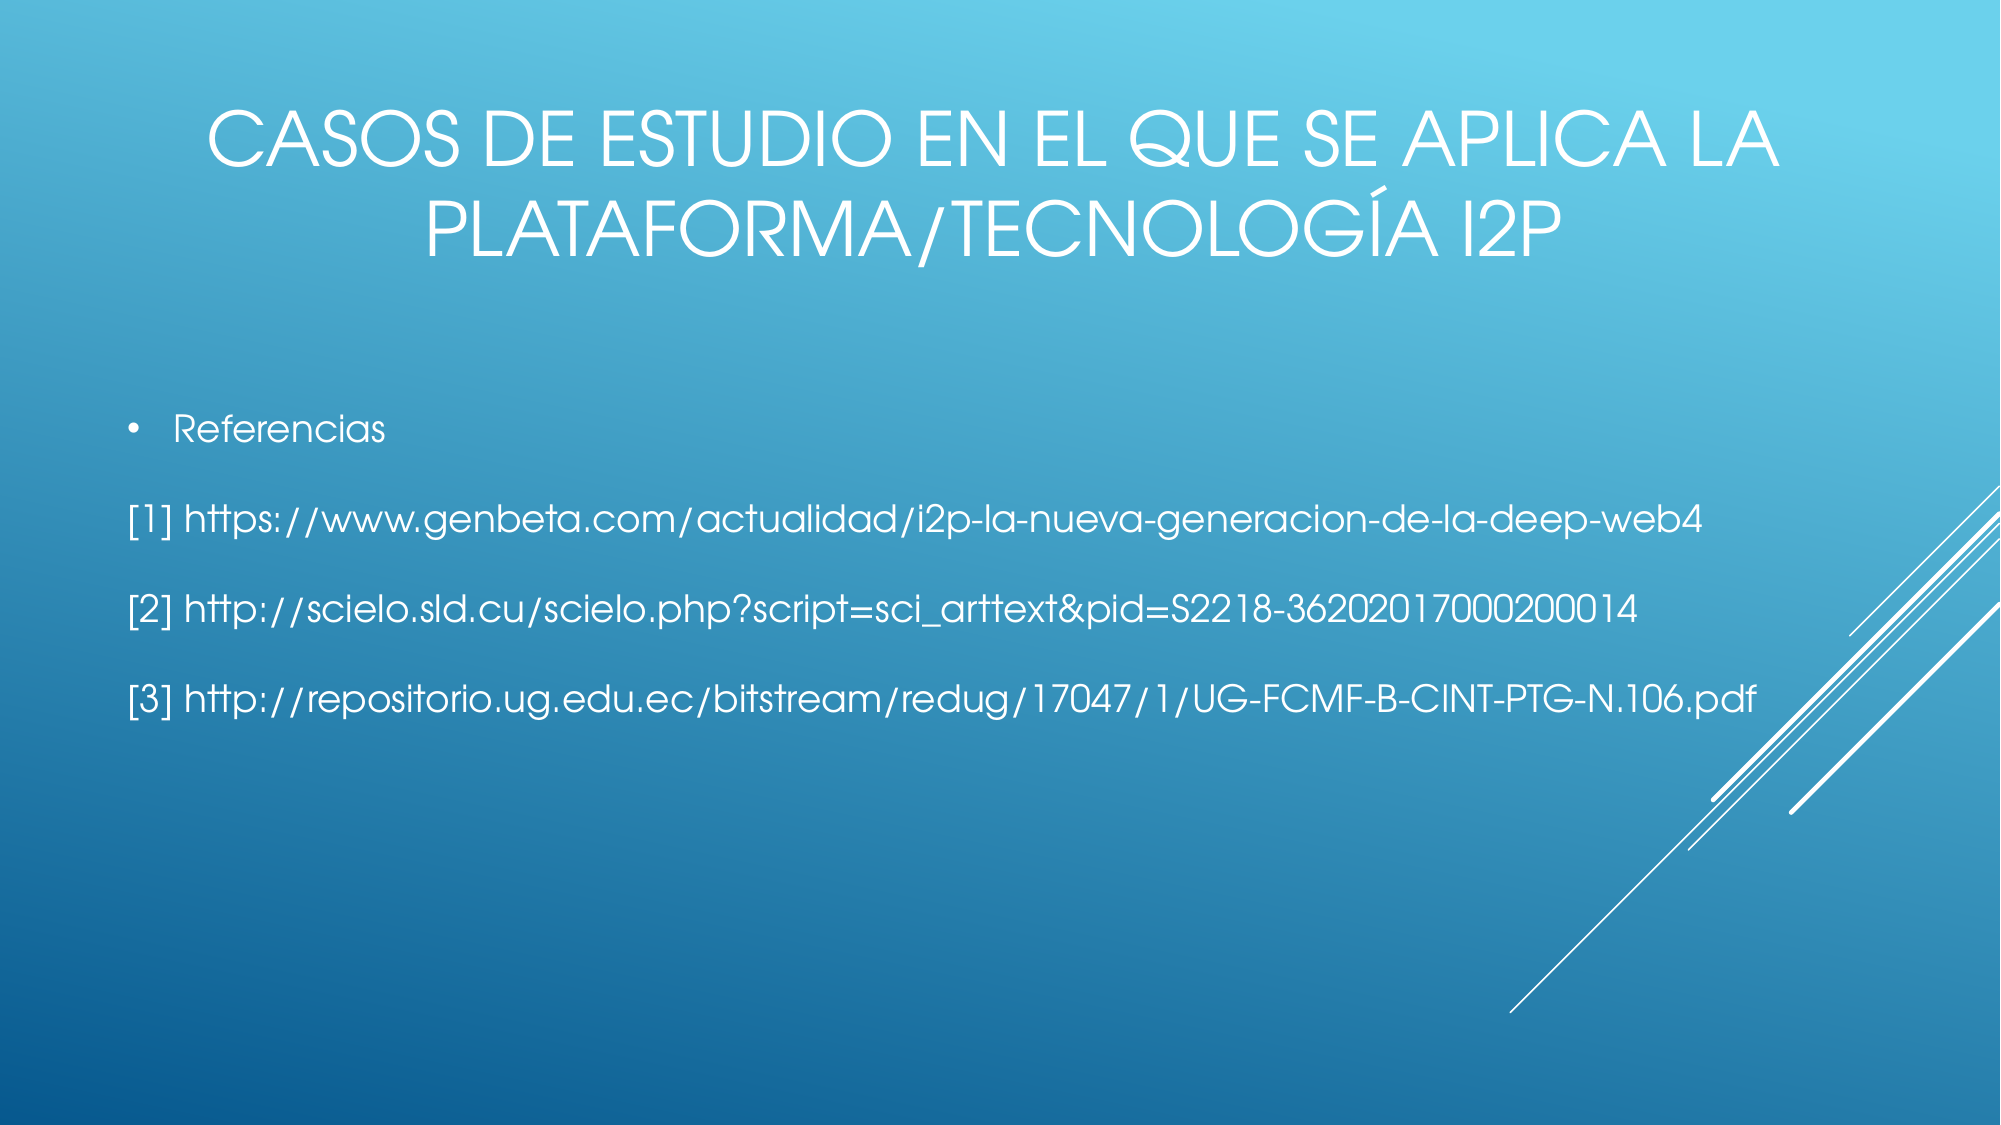

# Casos de estudio en el que se aplica la plataforma/tecnología I2P
Referencias

[1] https://www.genbeta.com/actualidad/i2p-la-nueva-generacion-de-la-deep-web4

[2] http://scielo.sld.cu/scielo.php?script=sci_arttext&pid=S2218-36202017000200014

[3] http://repositorio.ug.edu.ec/bitstream/redug/17047/1/UG-FCMF-B-CINT-PTG-N.106.pdf